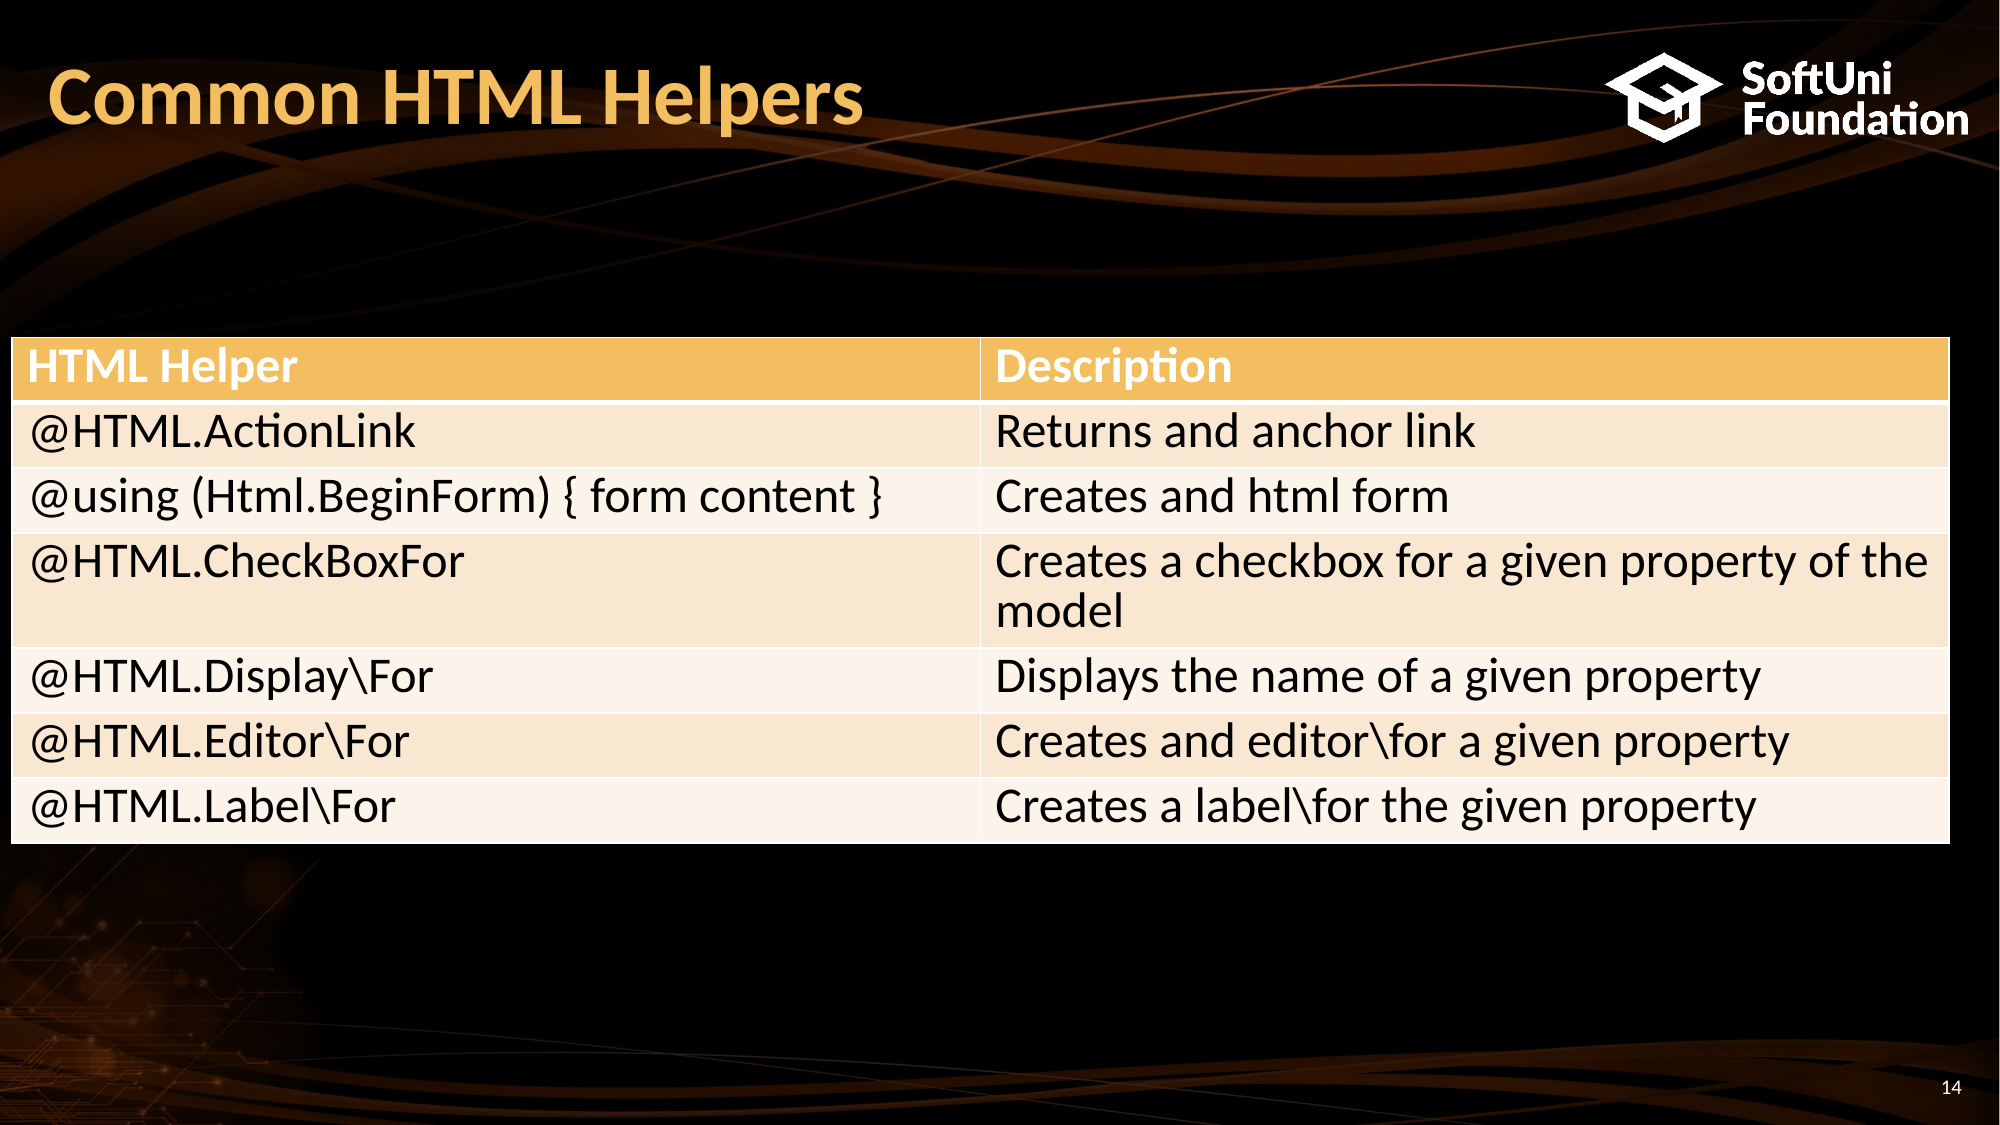

# Common HTML Helpers
| HTML Helper | Description |
| --- | --- |
| @HTML.ActionLink | Returns and anchor link |
| @using (Html.BeginForm) { form content } | Creates and html form |
| @HTML.CheckBoxFor | Creates a checkbox for a given property of the model |
| @HTML.Display\For | Displays the name of a given property |
| @HTML.Editor\For | Creates and editor\for a given property |
| @HTML.Label\For | Creates a label\for the given property |
14